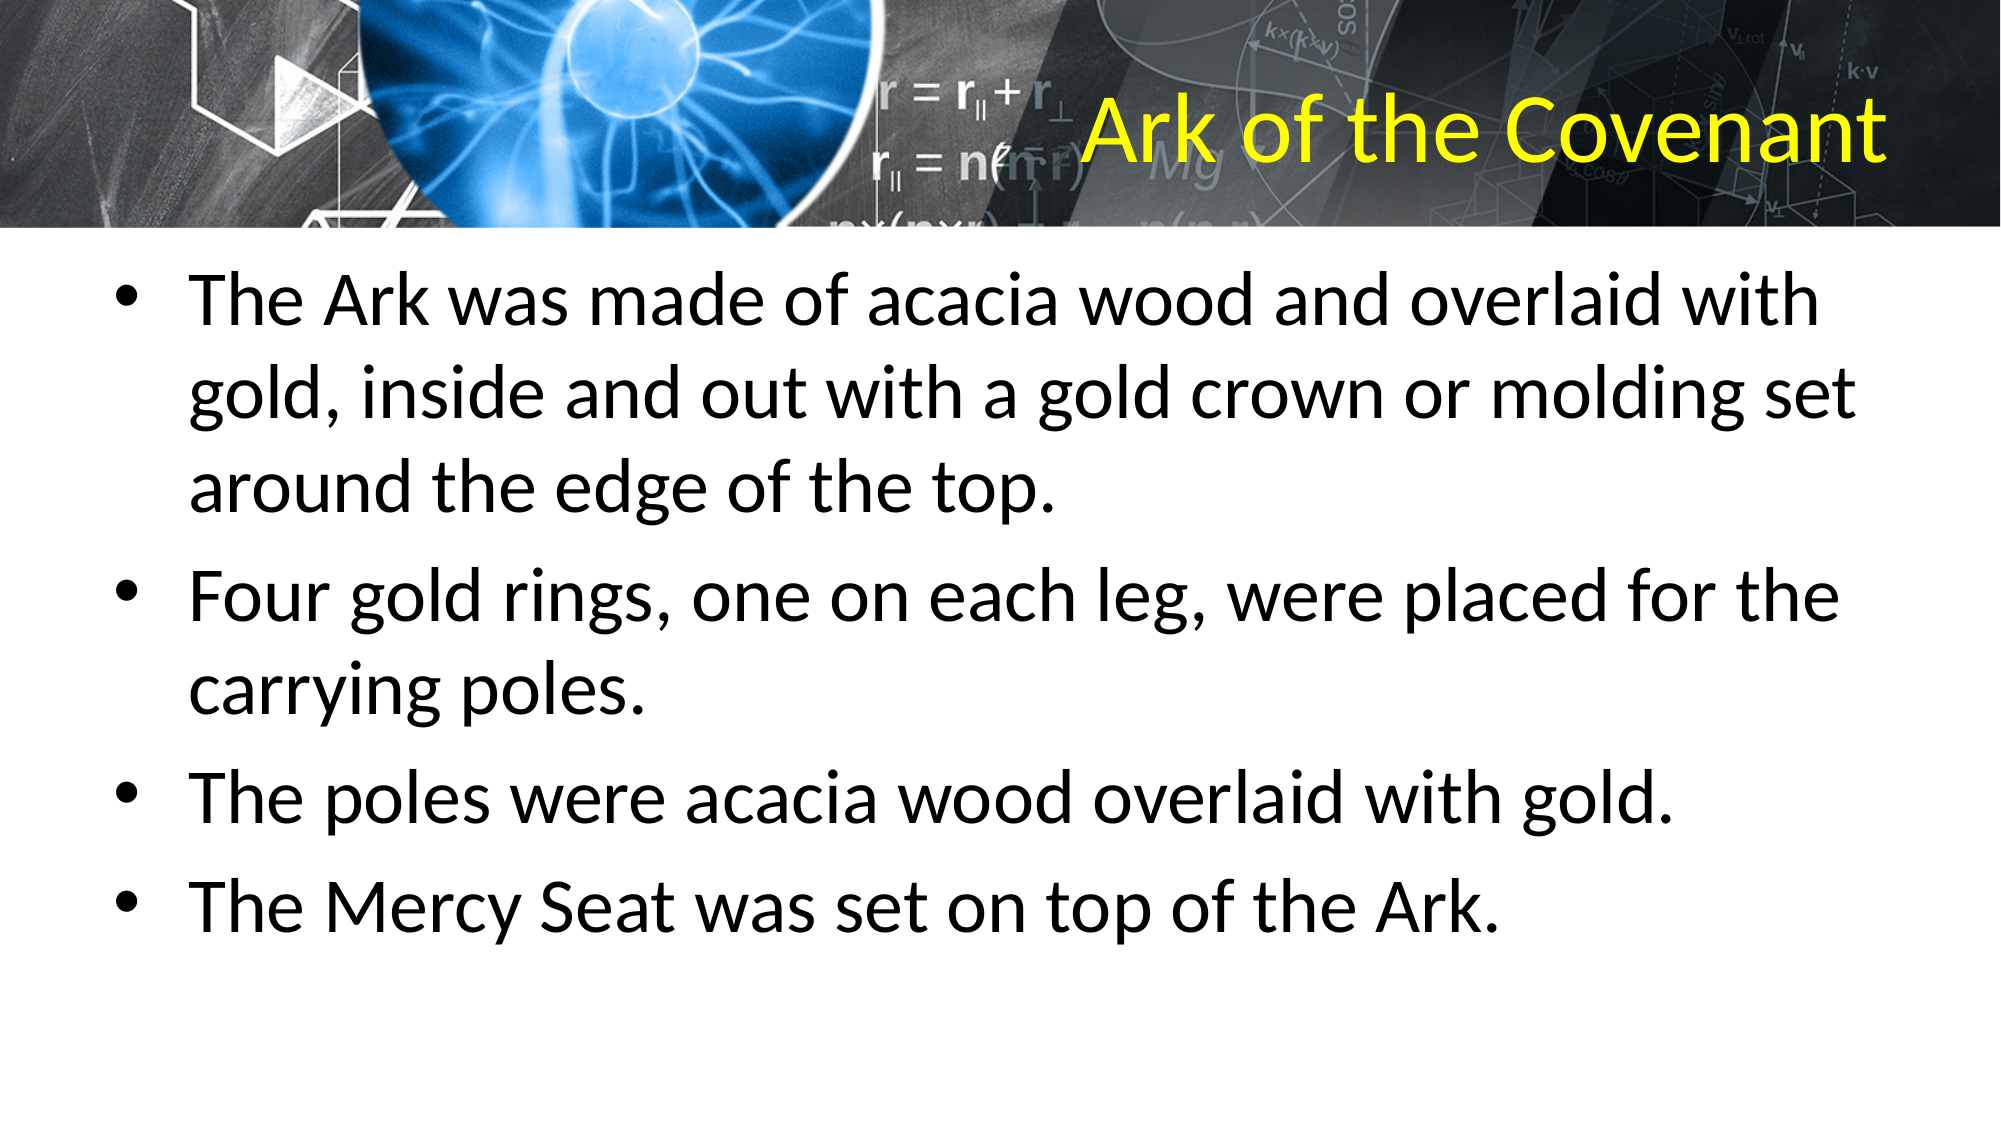

# Ark of the Covenant
The Ark was made of acacia wood and overlaid with gold, inside and out with a gold crown or molding set around the edge of the top.
Four gold rings, one on each leg, were placed for the carrying poles.
The poles were acacia wood overlaid with gold.
The Mercy Seat was set on top of the Ark.